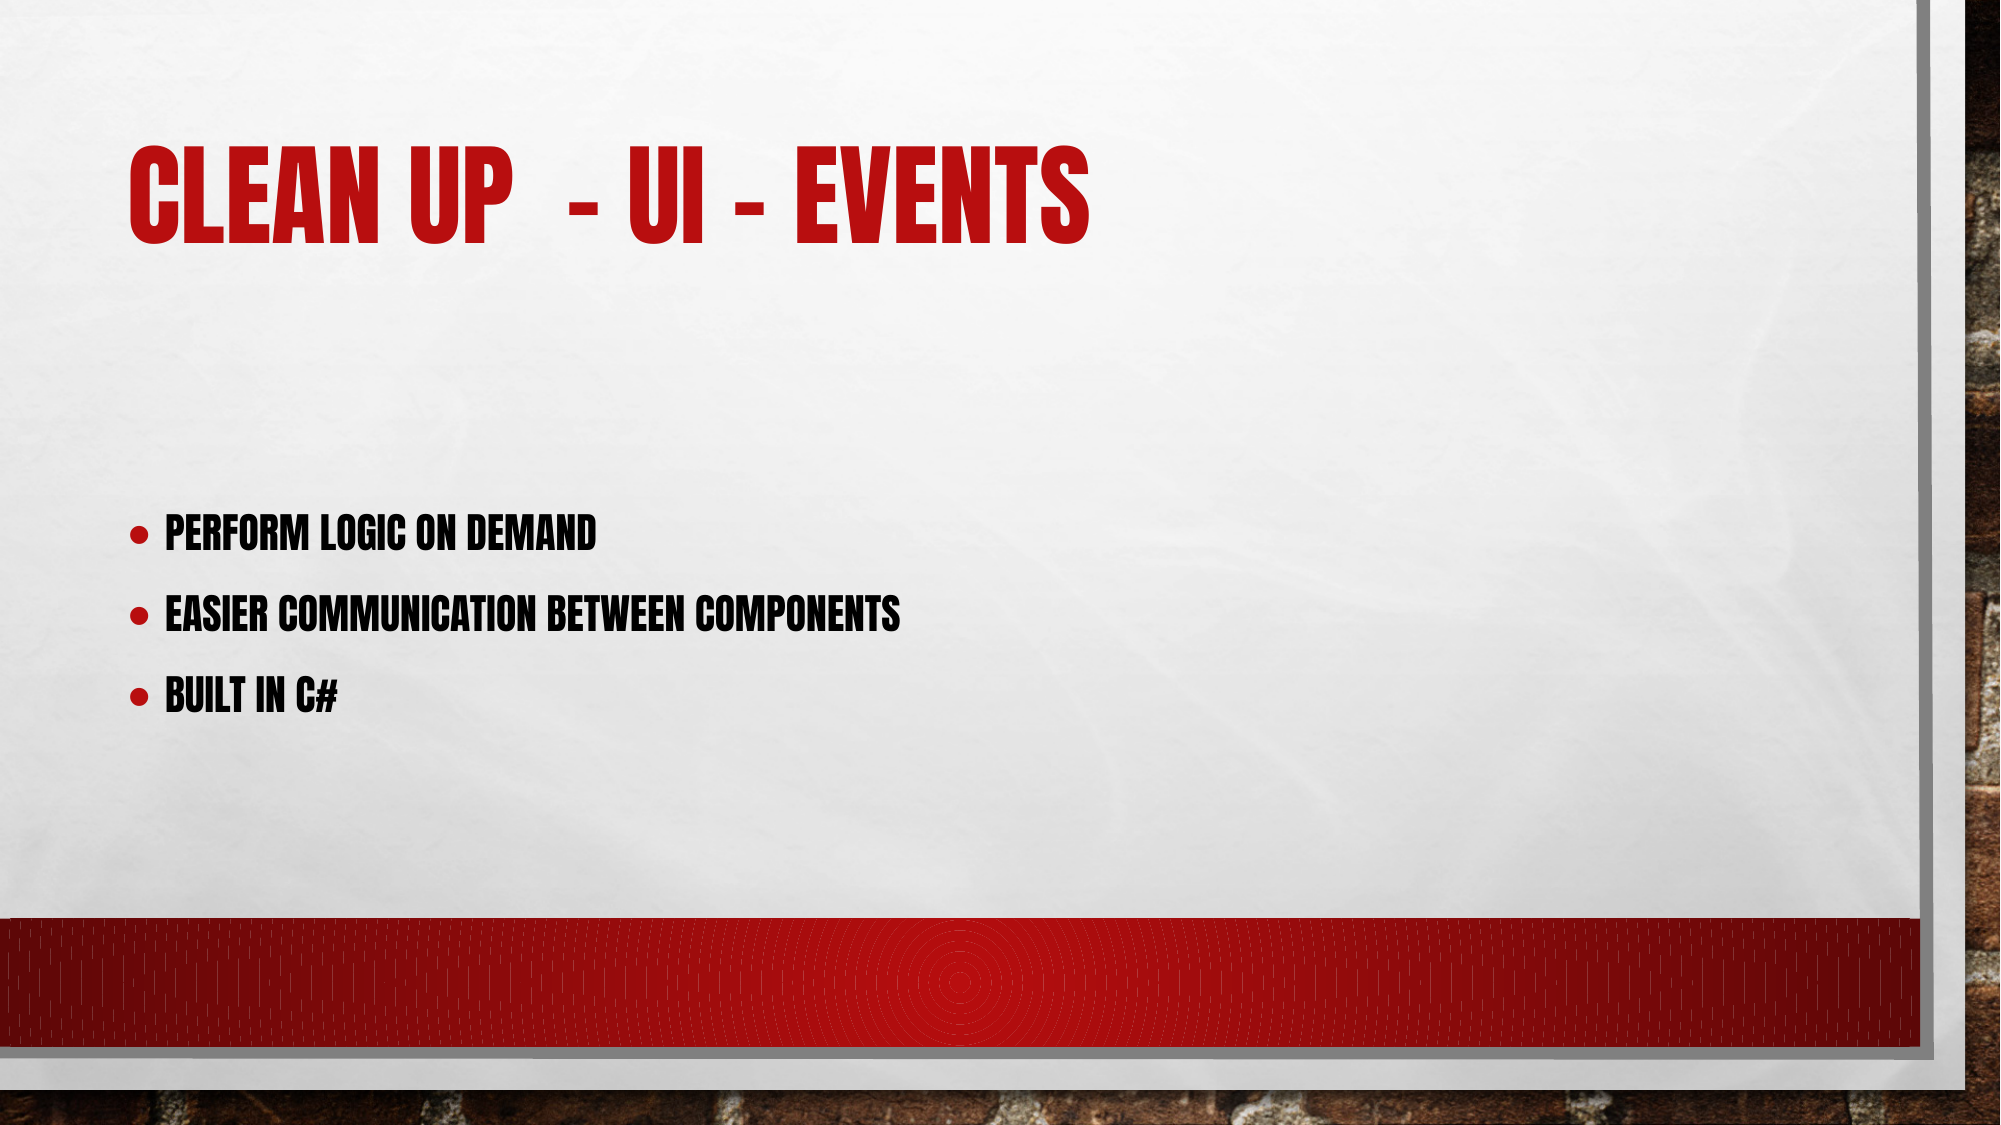

# Clean up  - ui - events
Perform logic on demand
Easier communication between components
Built in C#